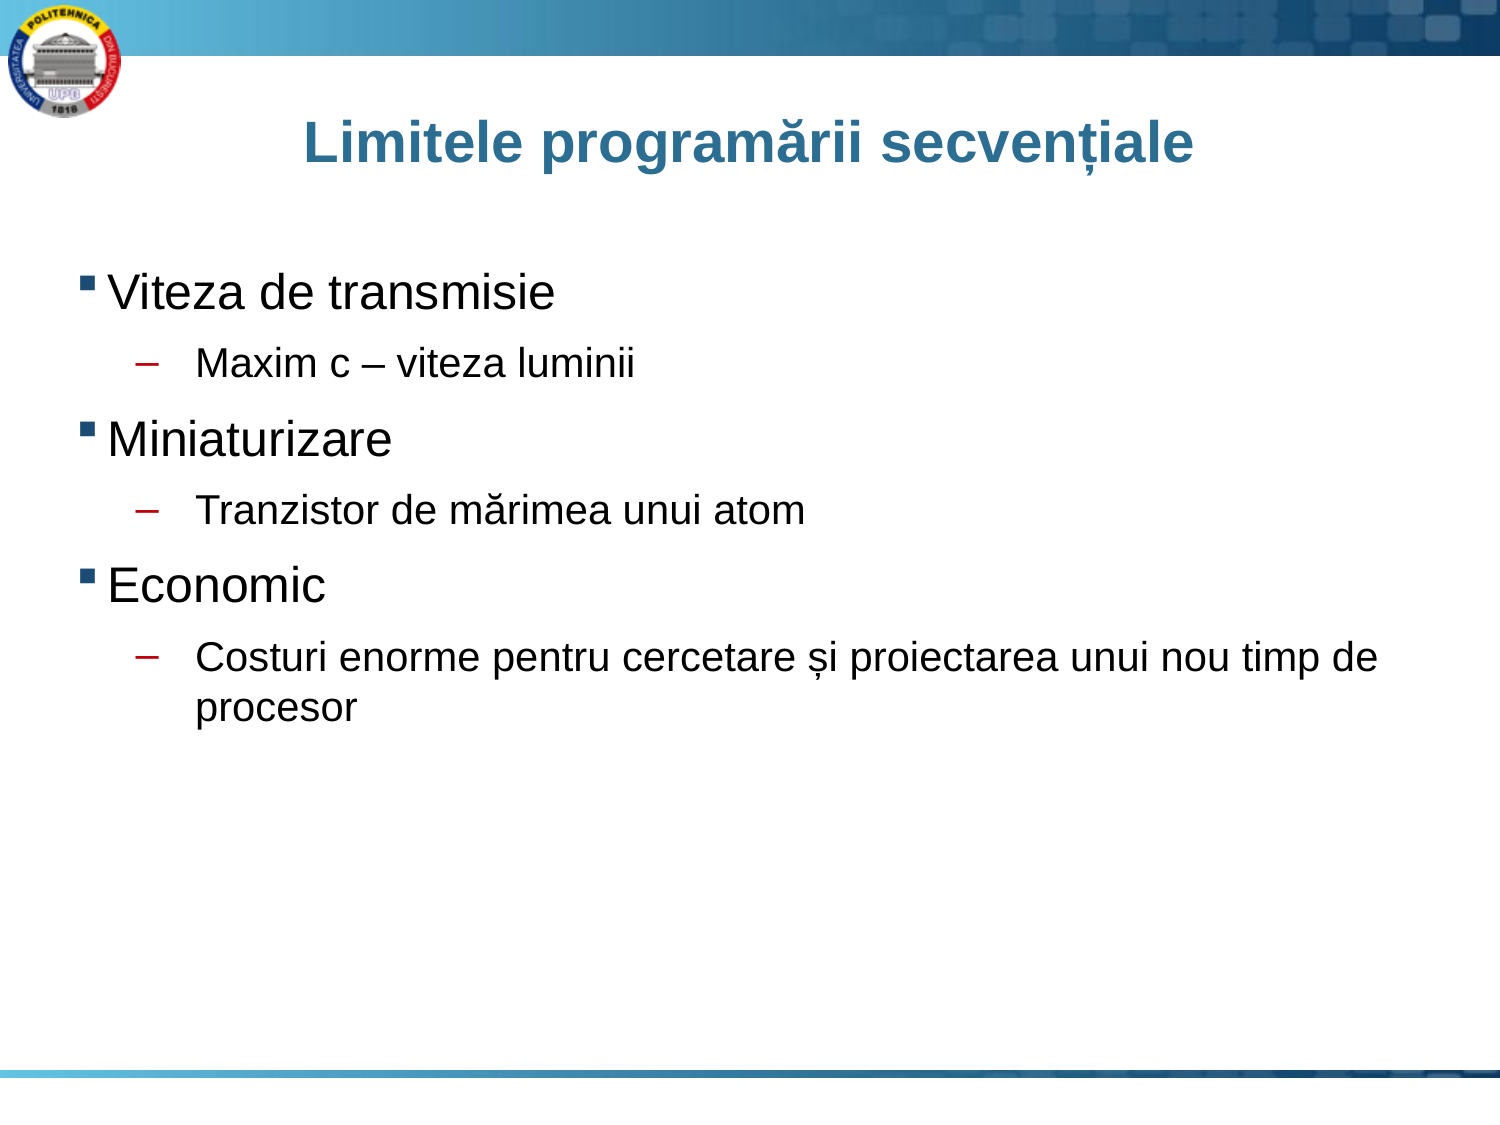

# Limitele programării secvențiale
Viteza de transmisie
Maxim c – viteza luminii
Miniaturizare
Tranzistor de mărimea unui atom
Economic
Costuri enorme pentru cercetare și proiectarea unui nou timp de procesor